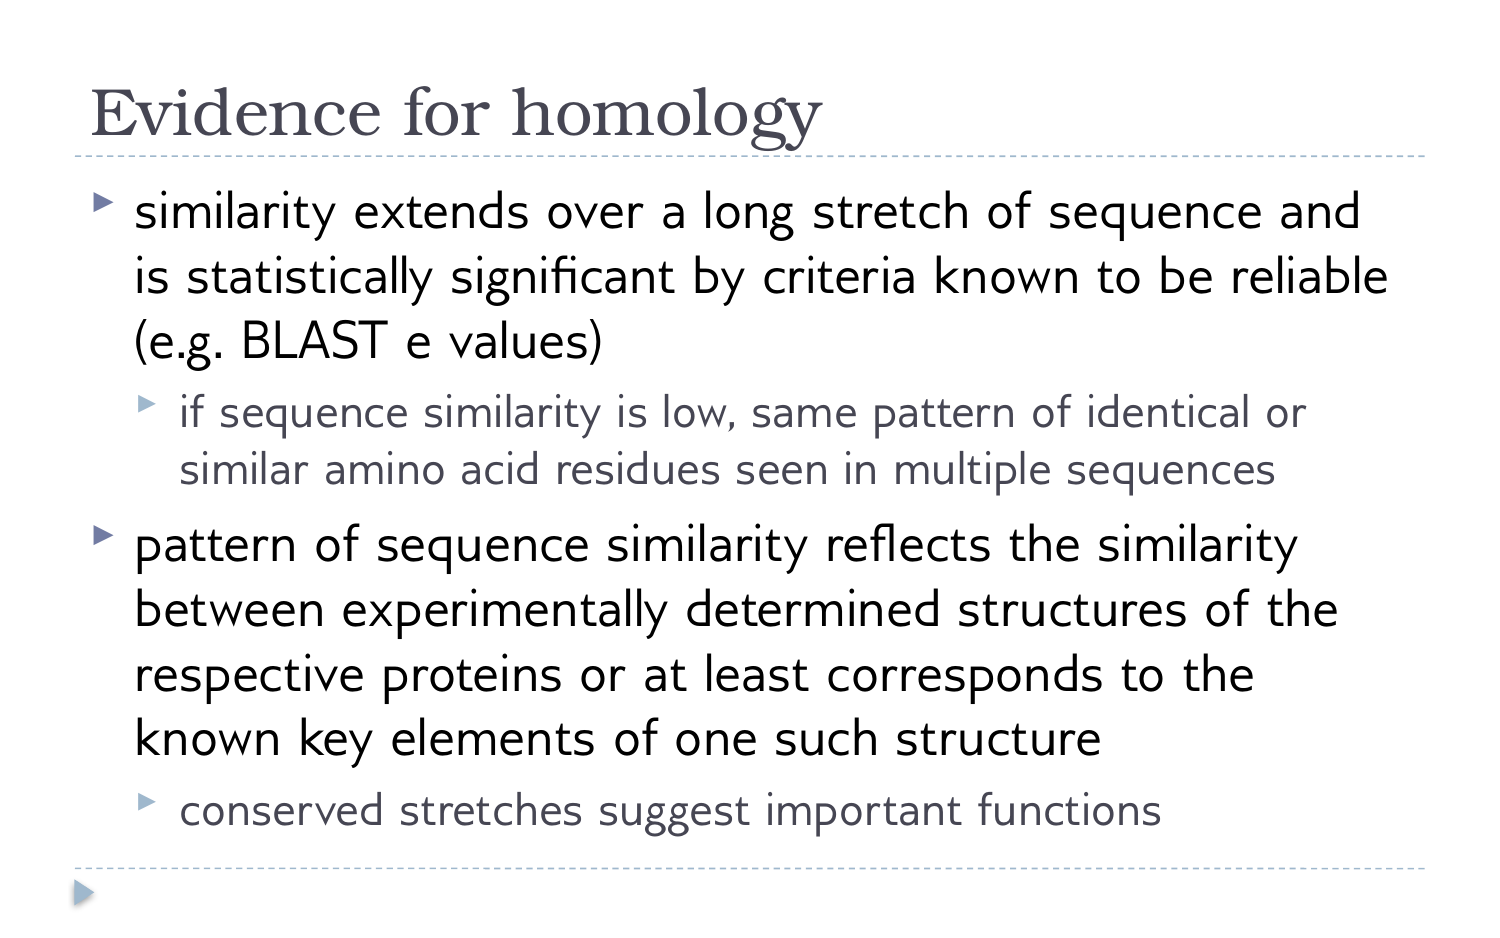

# Evidence for homology
similarity extends over a long stretch of sequence and is statistically significant by criteria known to be reliable (e.g. BLAST e values)
if sequence similarity is low, same pattern of identical or similar amino acid residues seen in multiple sequences
pattern of sequence similarity reflects the similarity between experimentally determined structures of the respective proteins or at least corresponds to the known key elements of one such structure
conserved stretches suggest important functions